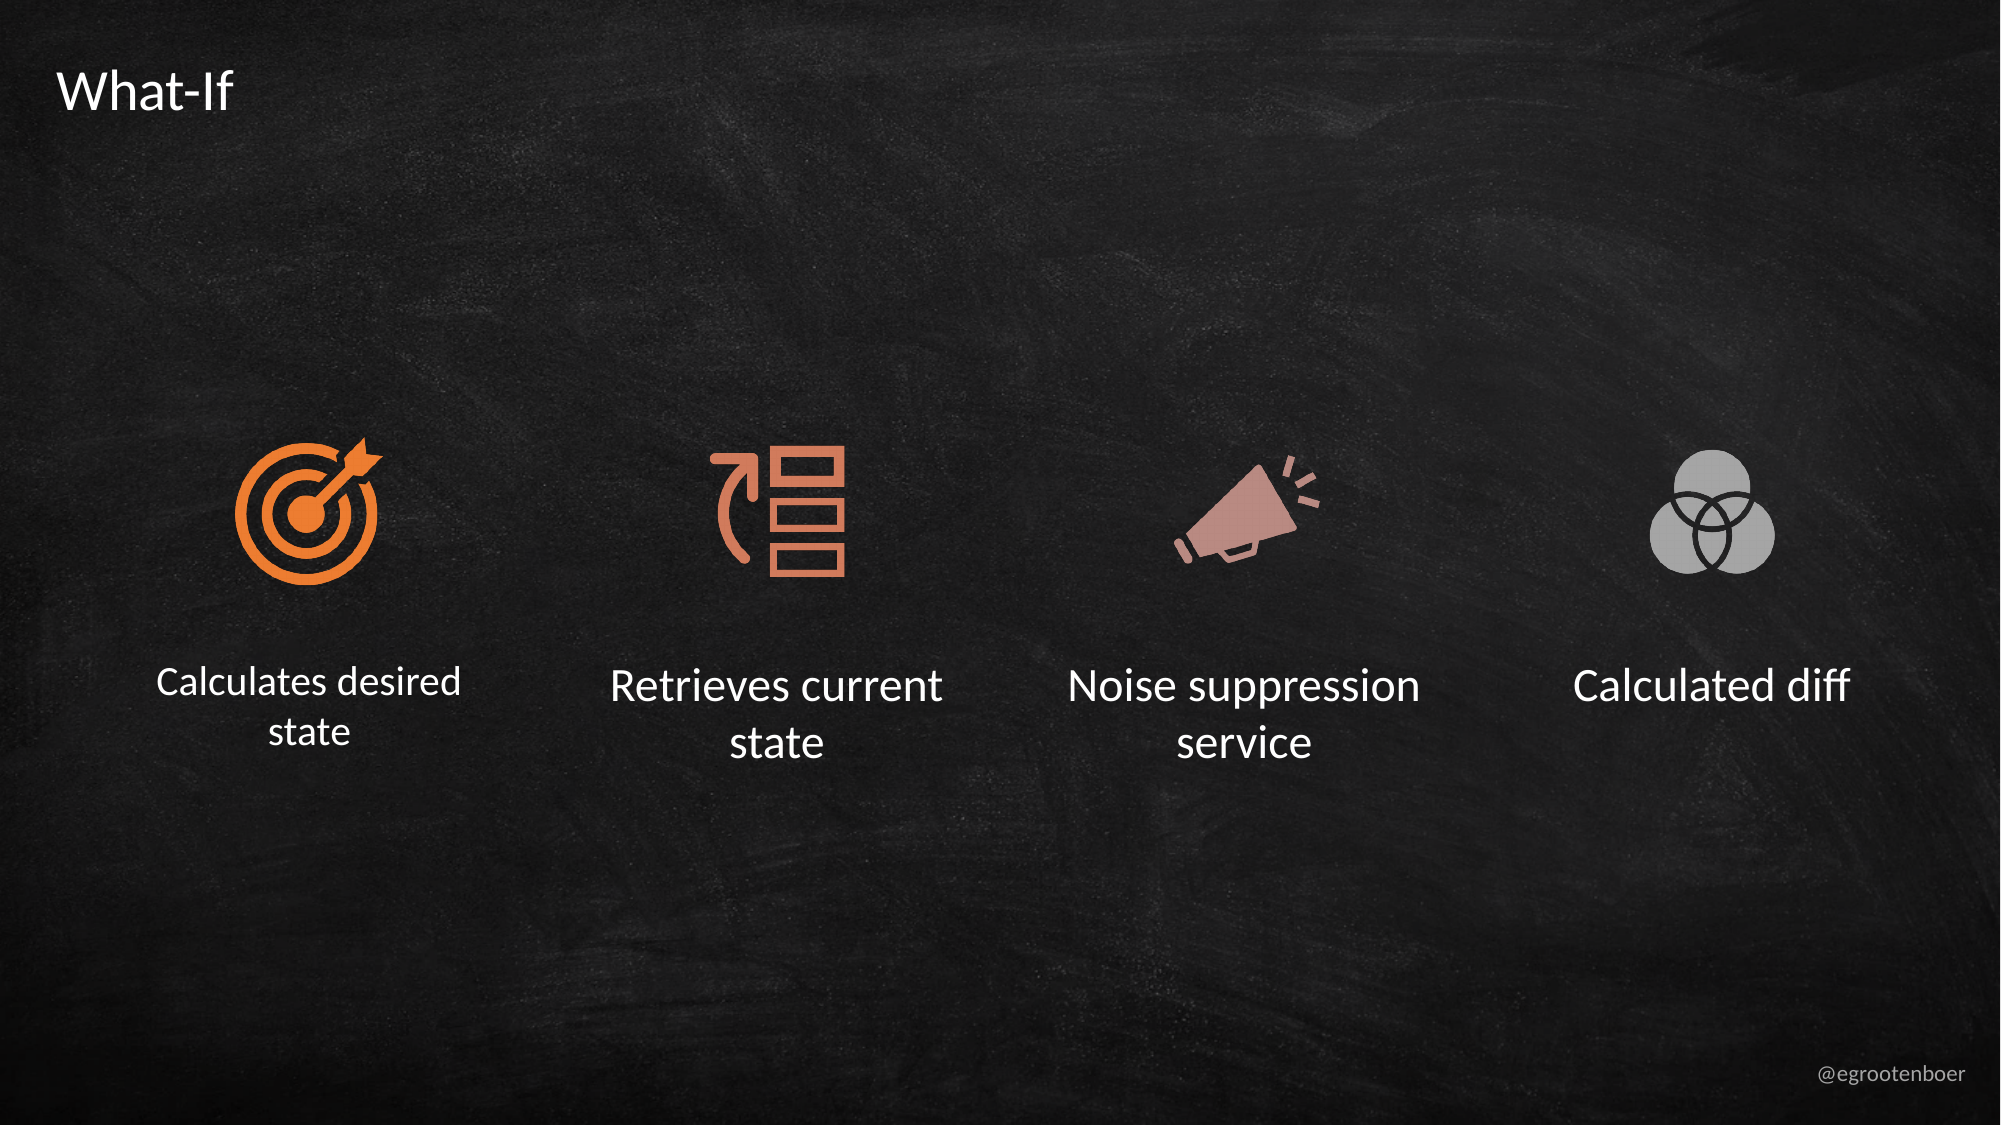

# What-If
Calculates desired state
Retrieves current state
Noise suppression service
Calculated diff